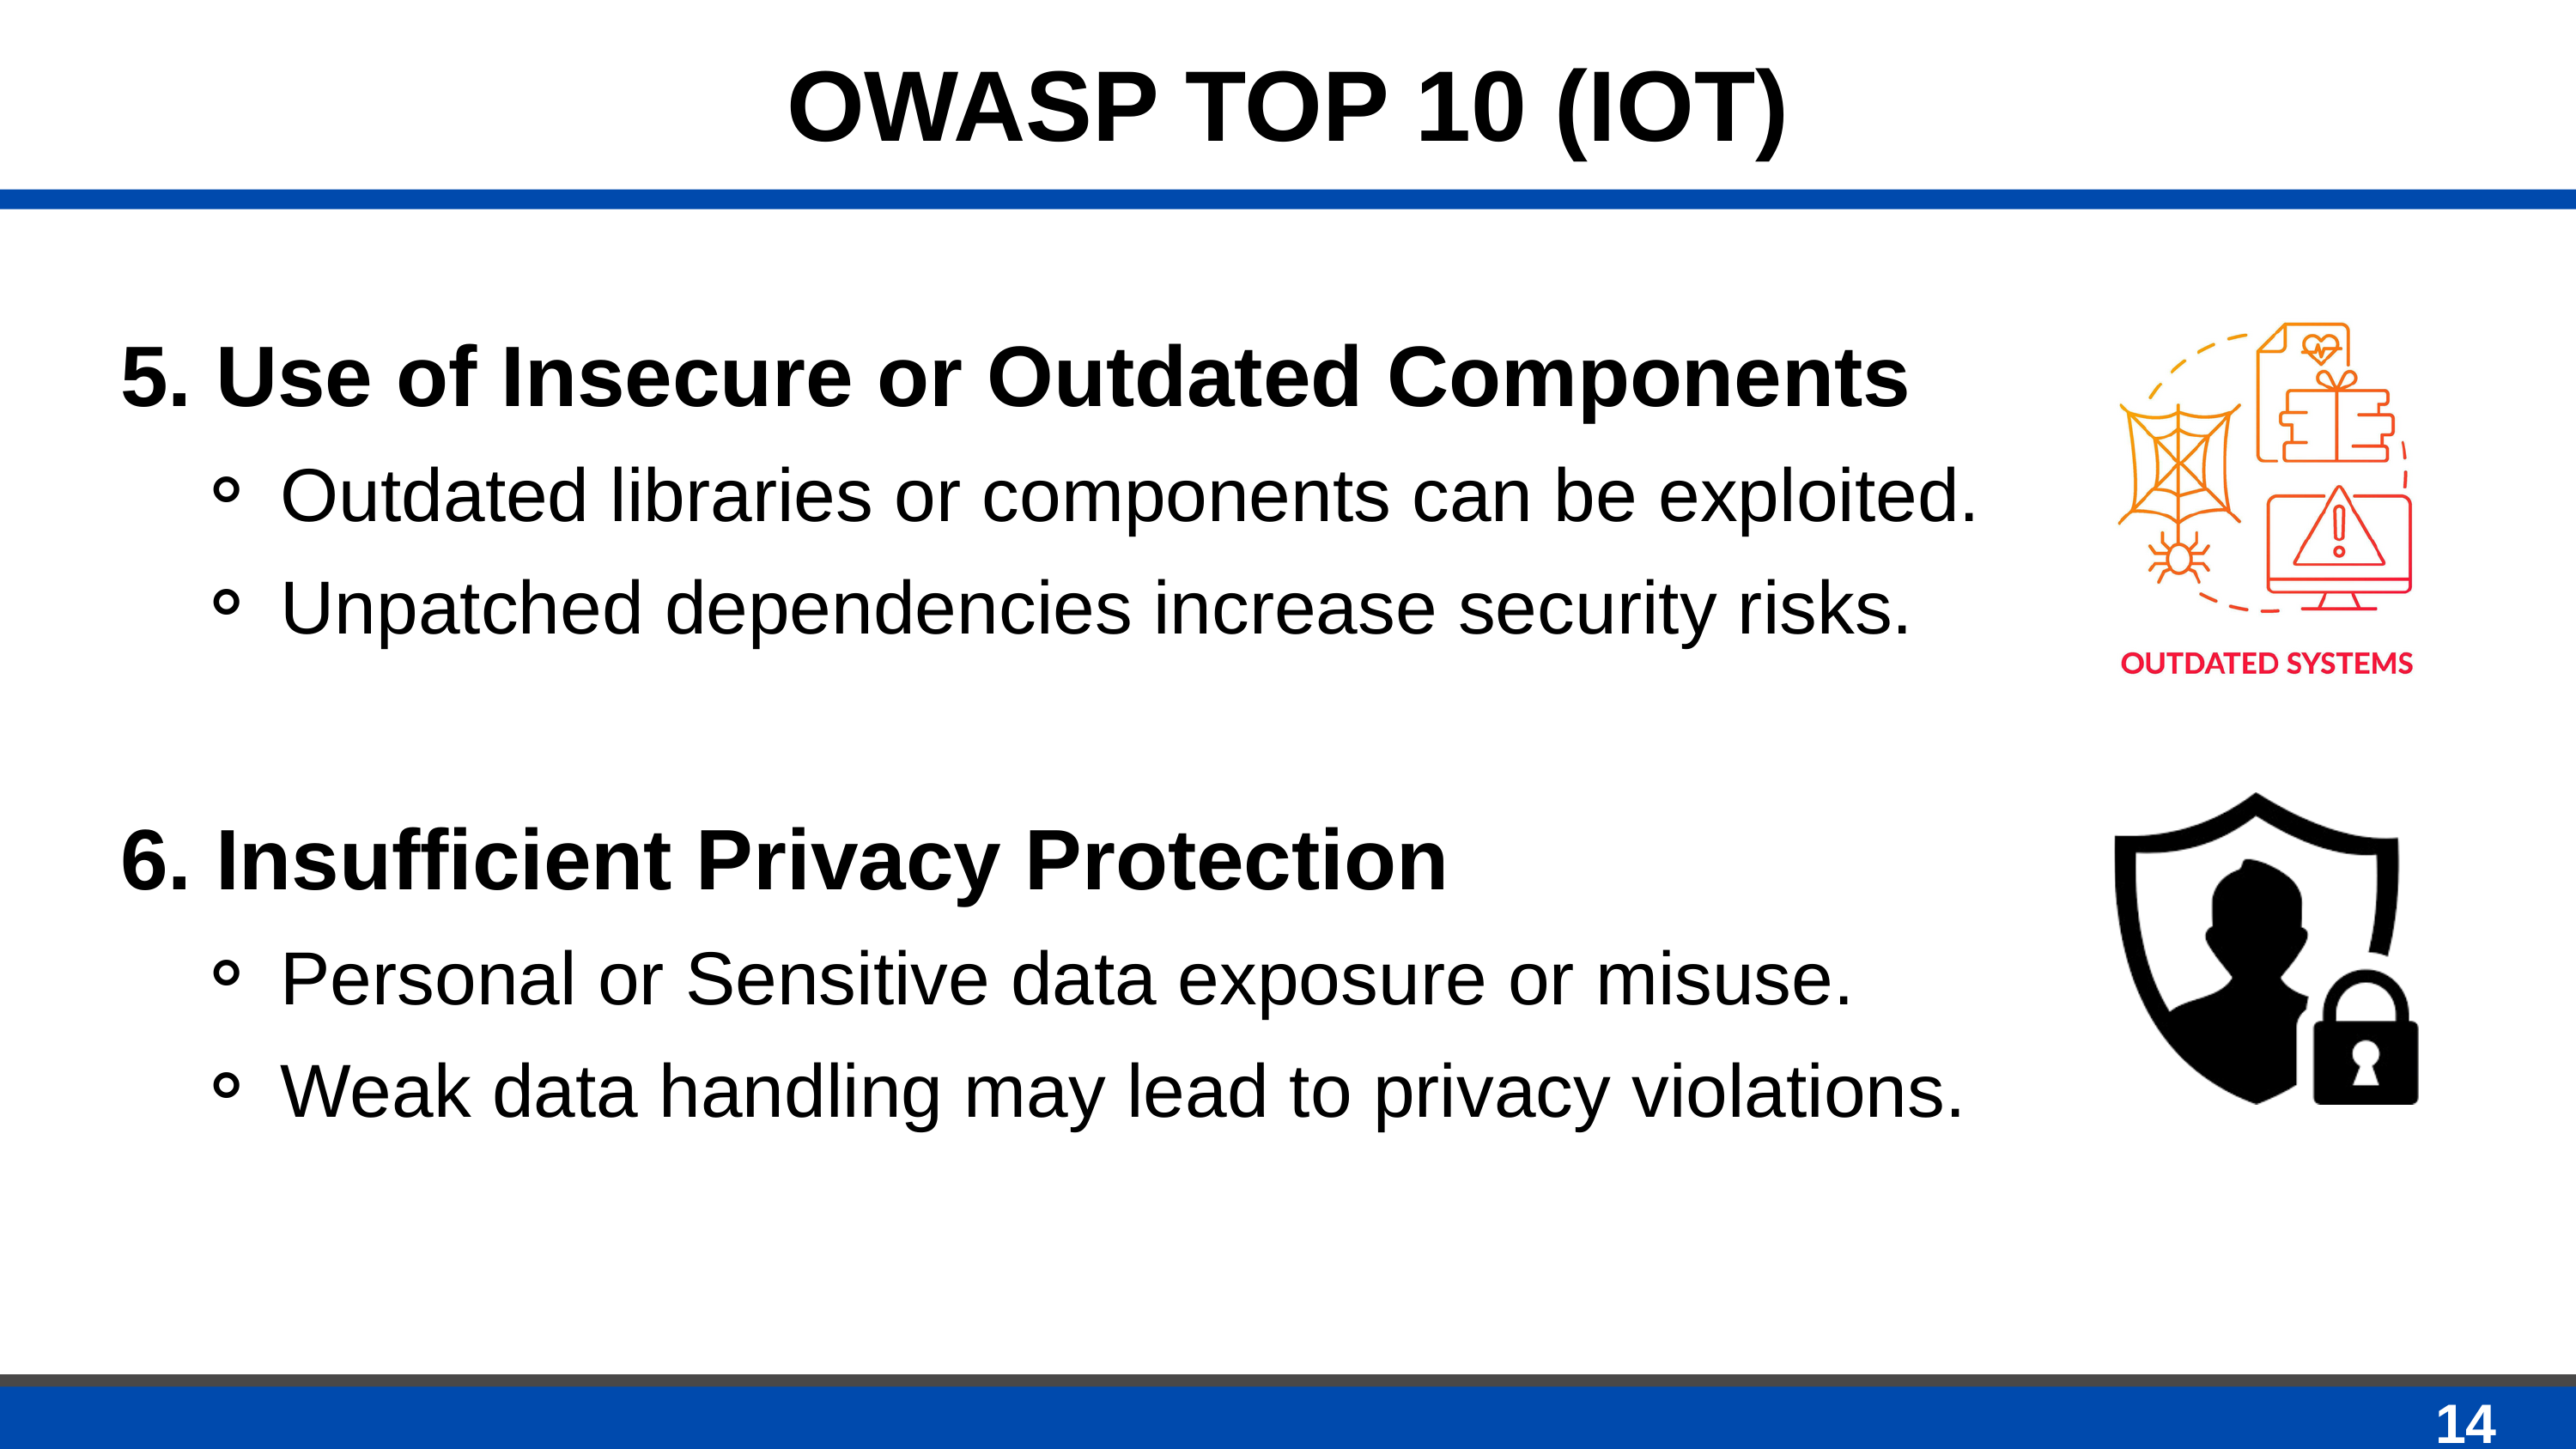

OWASP TOP 10 (IOT)

    5. Use of Insecure or Outdated Components
Outdated libraries or components can be exploited.
Unpatched dependencies increase security risks.

    6. Insufficient Privacy Protection
Personal or Sensitive data exposure or misuse.
Weak data handling may lead to privacy violations.

14